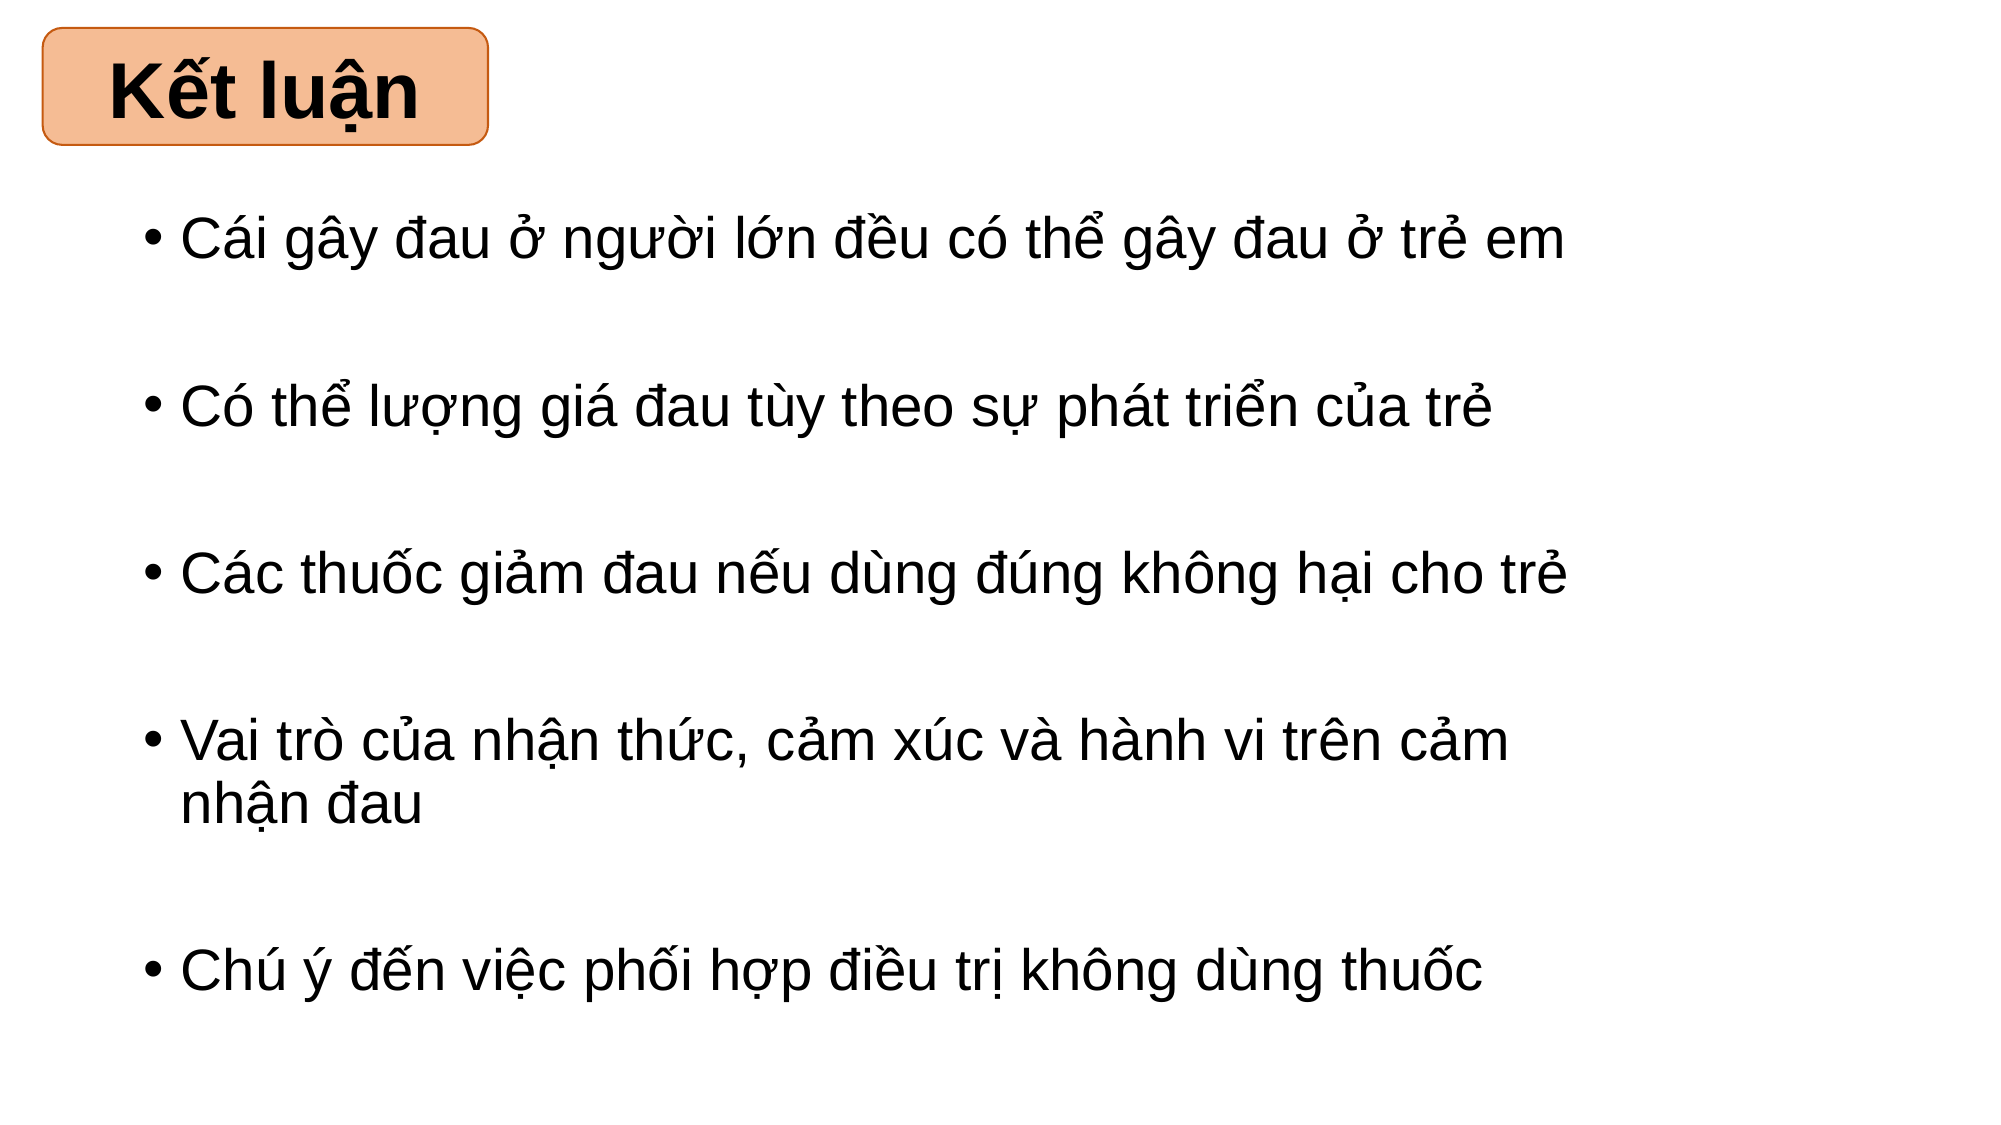

Kết luận
Cái gây đau ở người lớn đều có thể gây đau ở trẻ em

Có thể lượng giá đau tùy theo sự phát triển của trẻ

Các thuốc giảm đau nếu dùng đúng không hại cho trẻ

Vai trò của nhận thức, cảm xúc và hành vi trên cảm nhận đau

Chú ý đến việc phối hợp điều trị không dùng thuốc